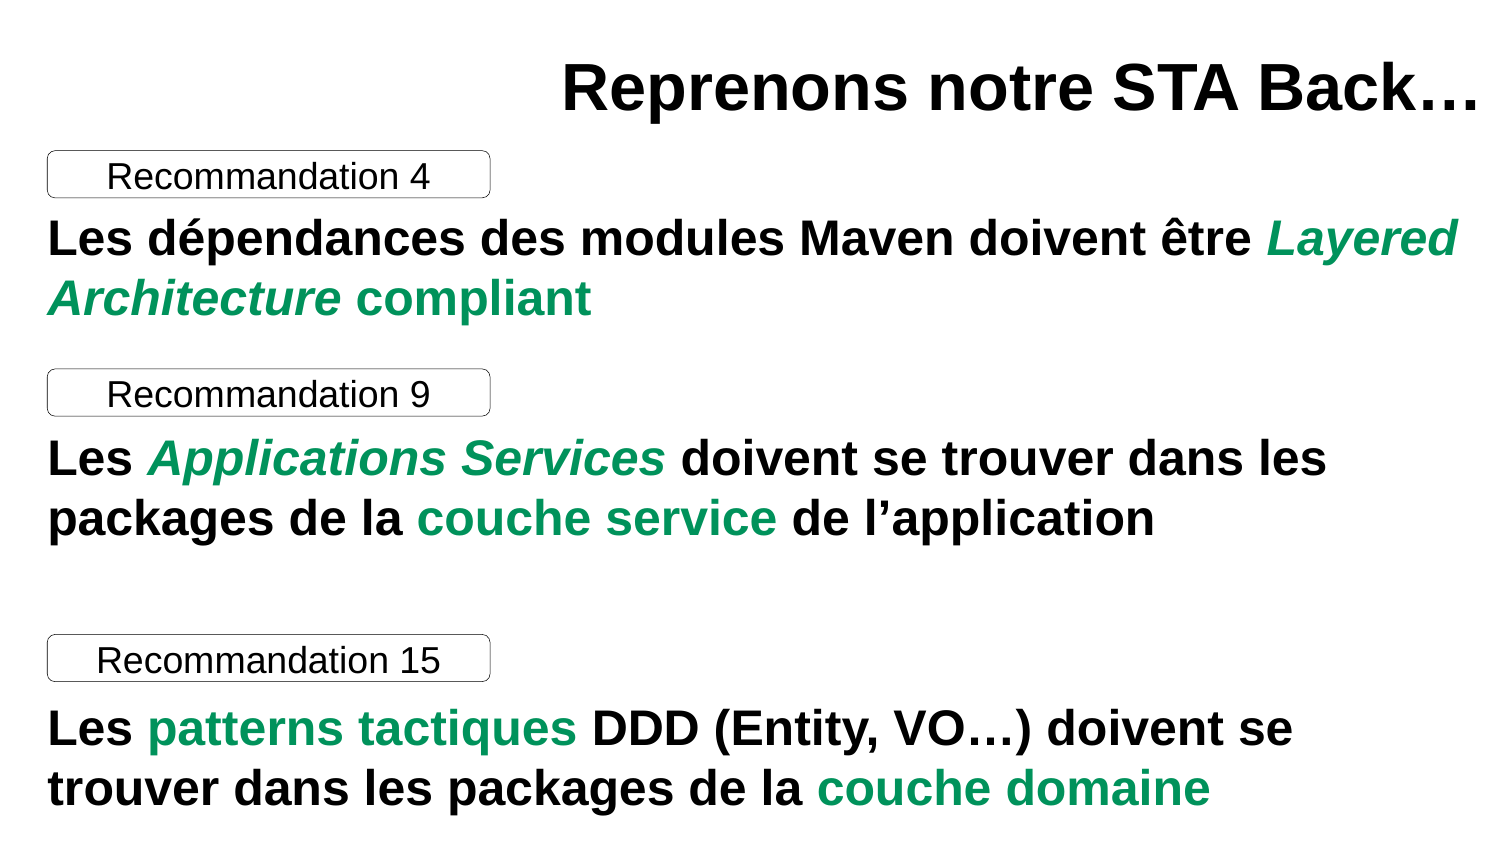

Reprenons notre STA Back…

Les dépendances des modules Maven doivent être Layered Architecture compliant

Les Applications Services doivent se trouver dans les packages de la couche service de l’application

Les patterns tactiques DDD (Entity, VO…) doivent se trouver dans les packages de la couche domaine

Recommandation 4
Recommandation 9
Recommandation 15
Les bases de données / Hibernate, JPA, Spring data JPA
26